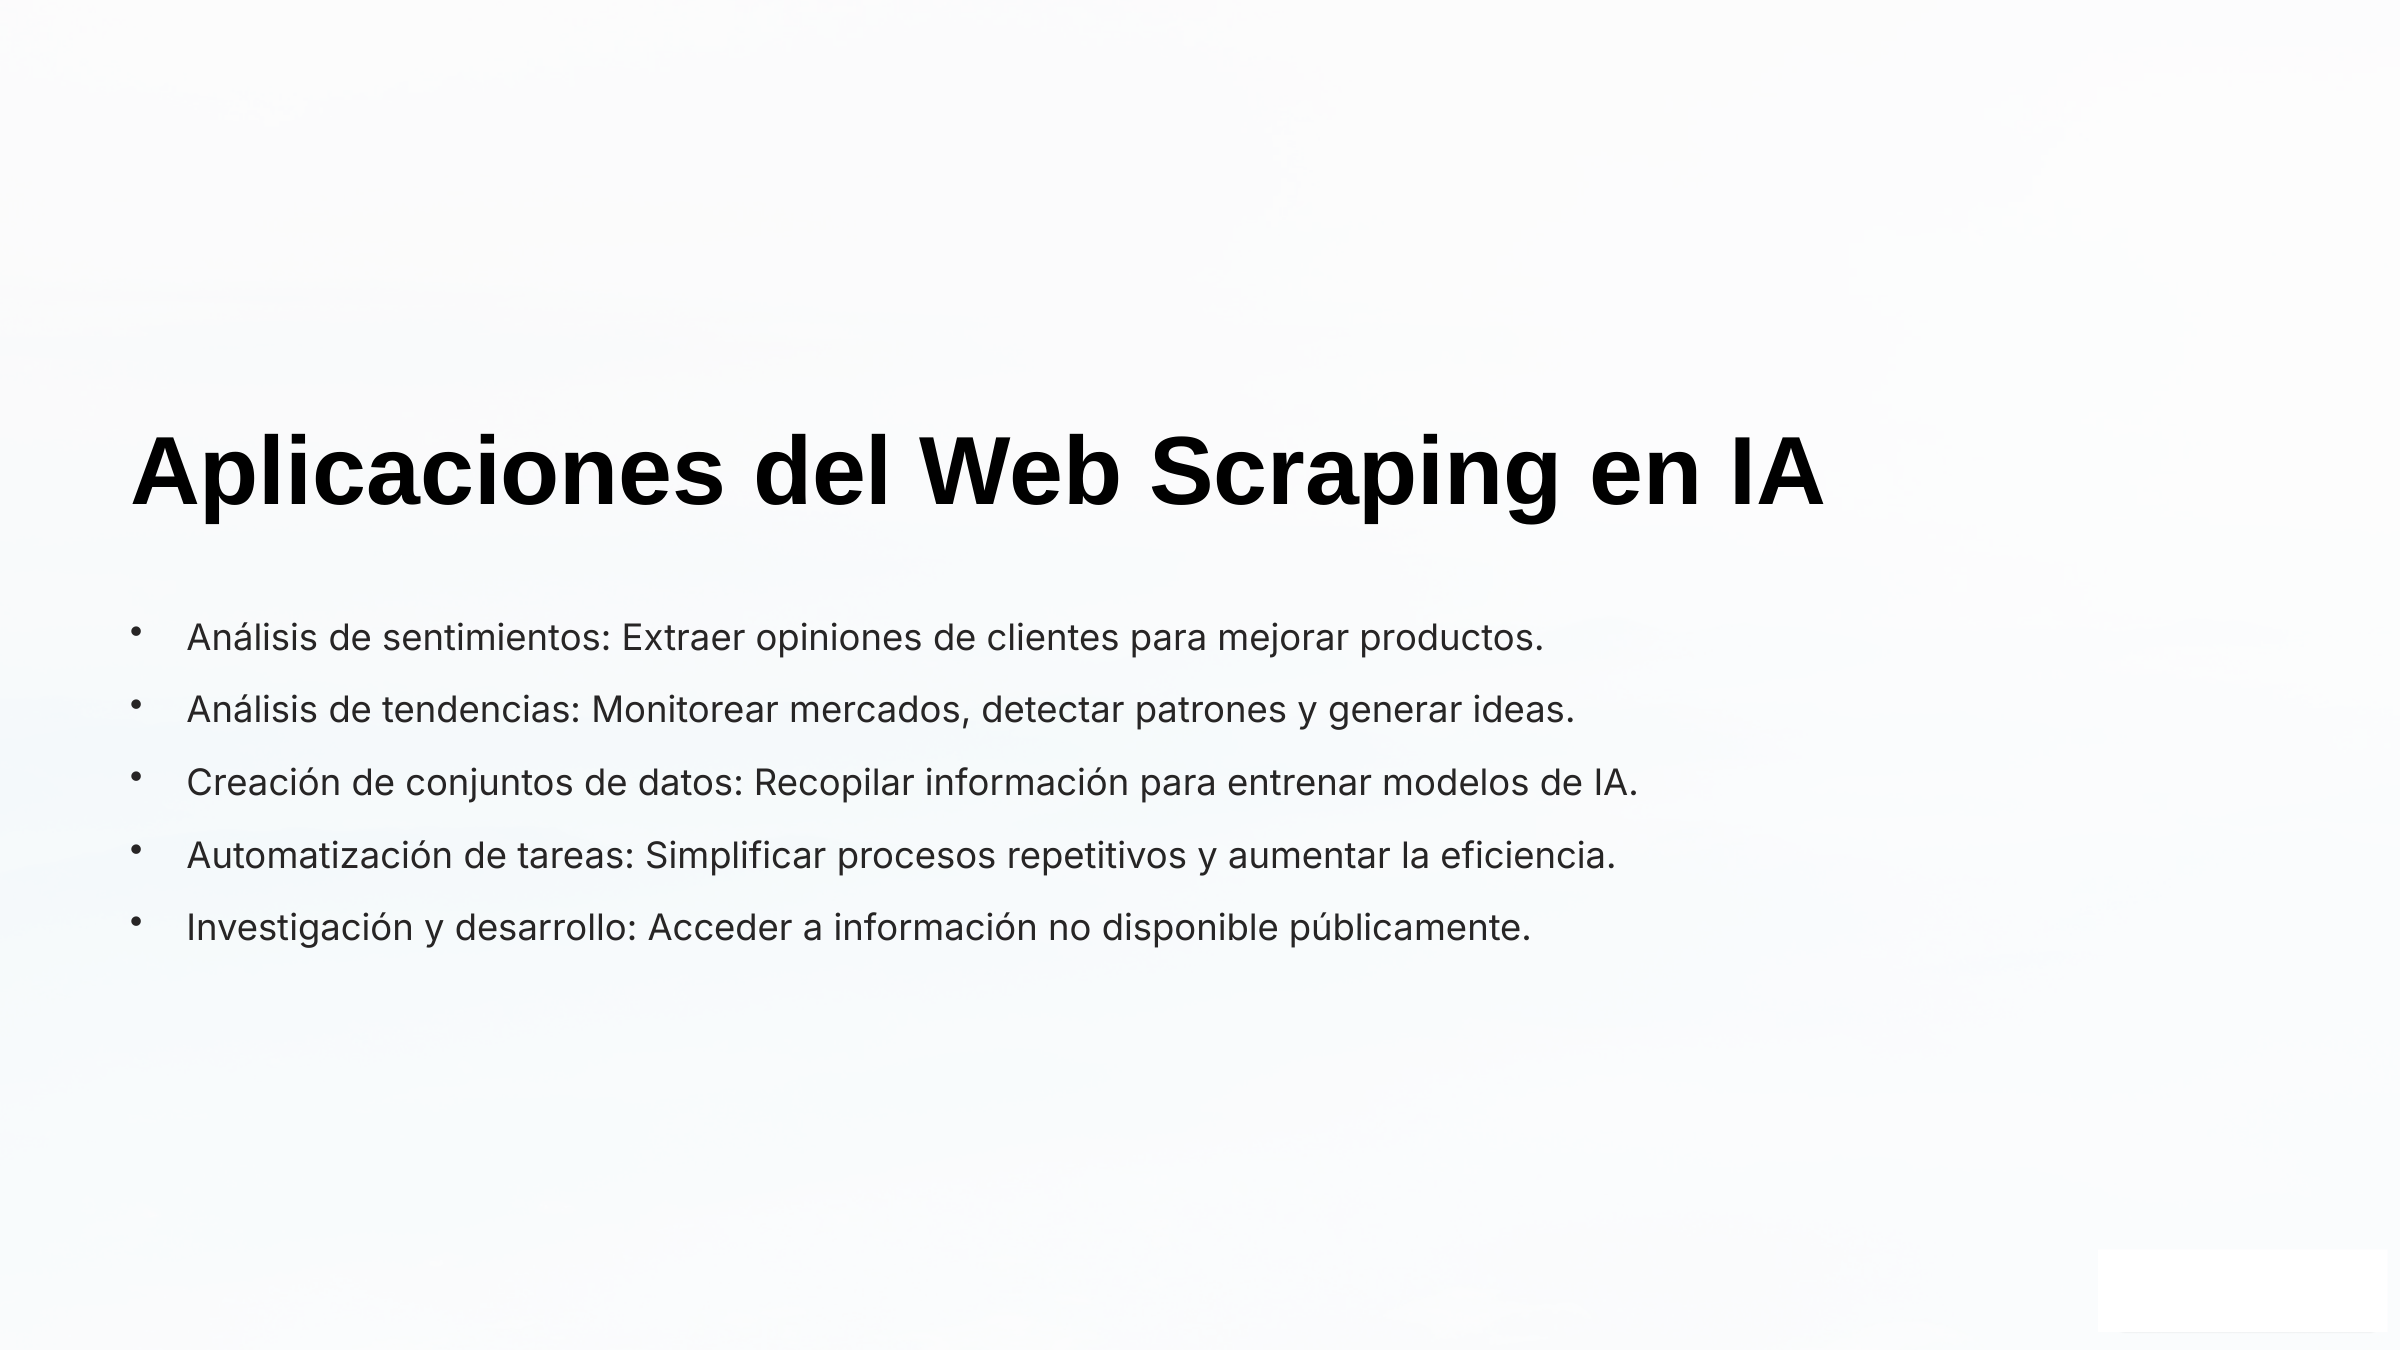

Aplicaciones del Web Scraping en IA
Análisis de sentimientos: Extraer opiniones de clientes para mejorar productos.
Análisis de tendencias: Monitorear mercados, detectar patrones y generar ideas.
Creación de conjuntos de datos: Recopilar información para entrenar modelos de IA.
Automatización de tareas: Simplificar procesos repetitivos y aumentar la eficiencia.
Investigación y desarrollo: Acceder a información no disponible públicamente.